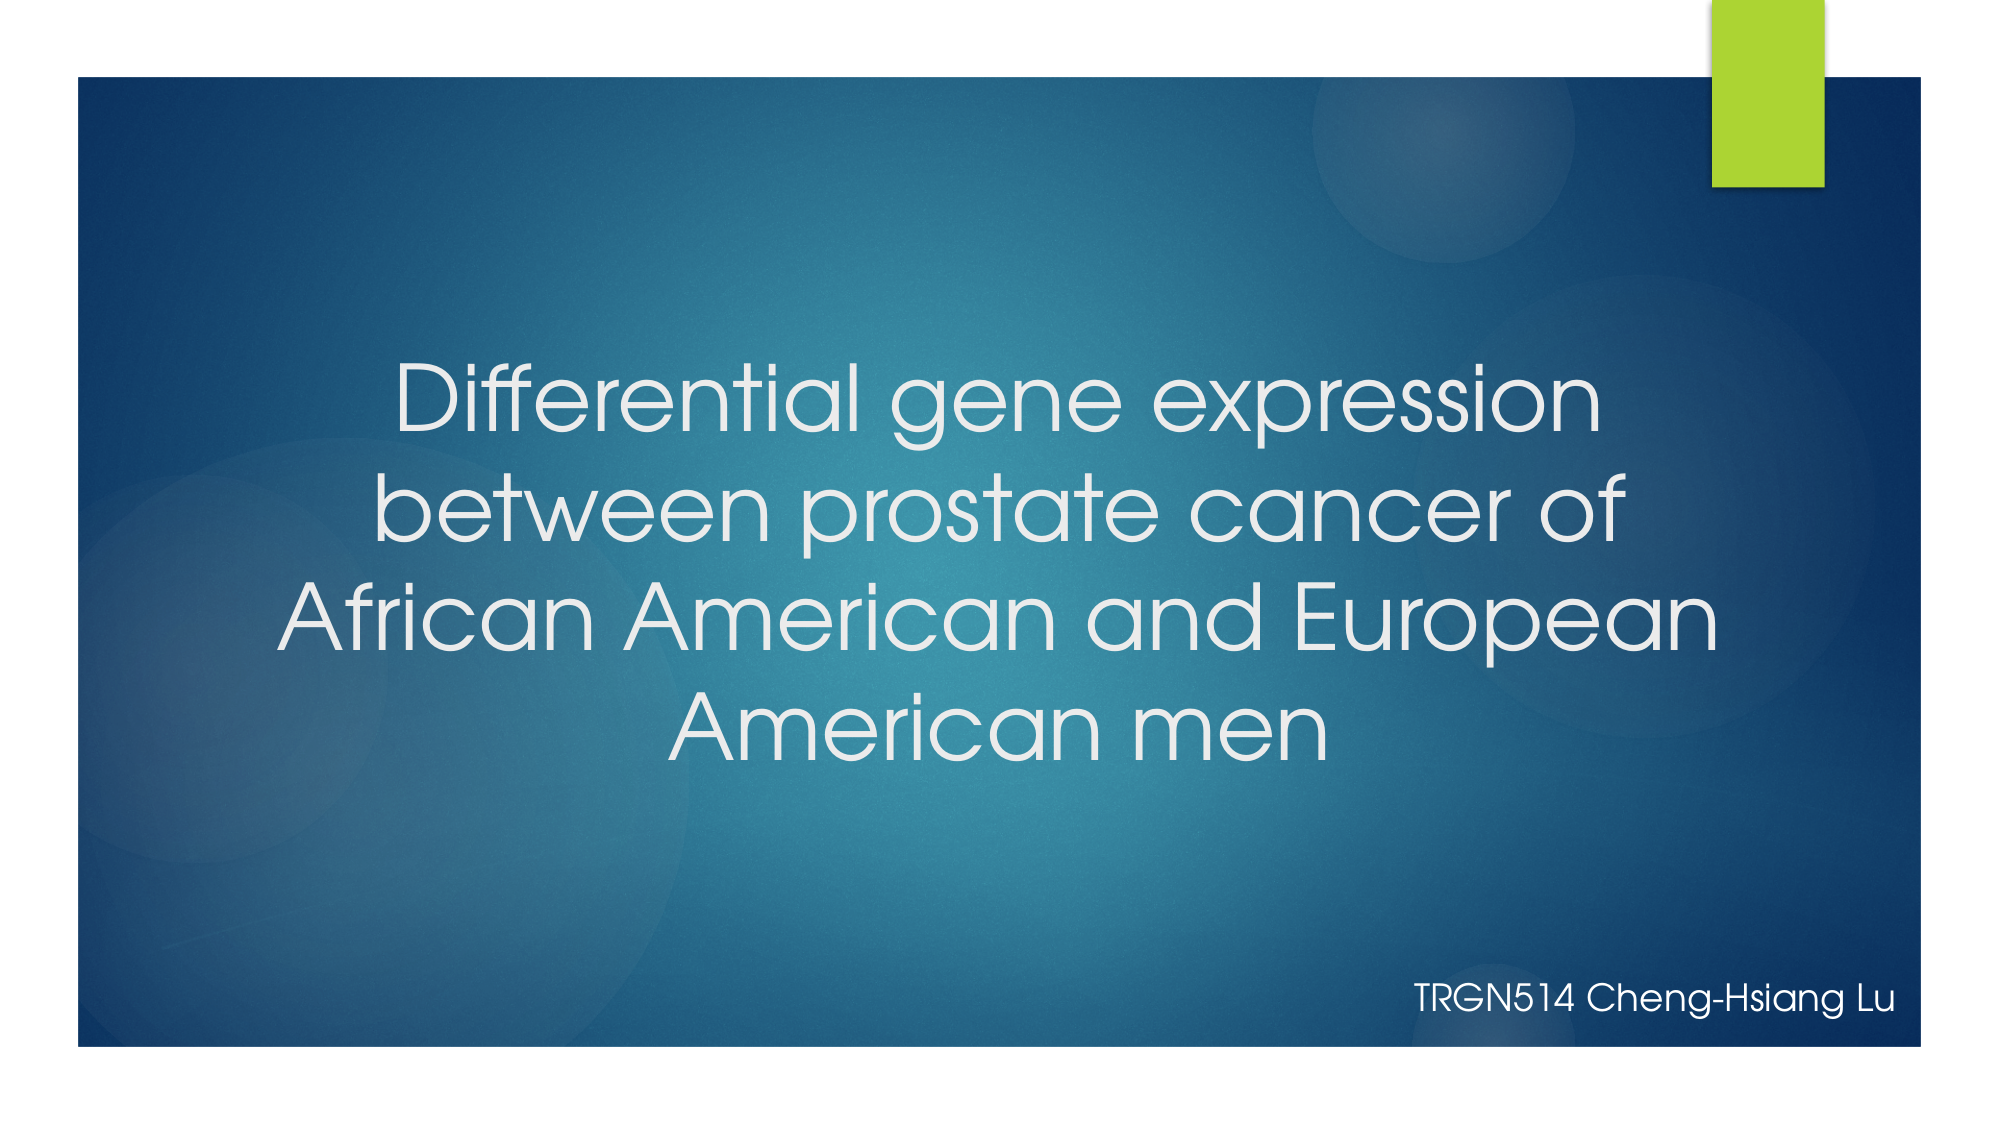

# Differential gene expression between prostate cancer of African American and European American men
TRGN514 Cheng-Hsiang Lu